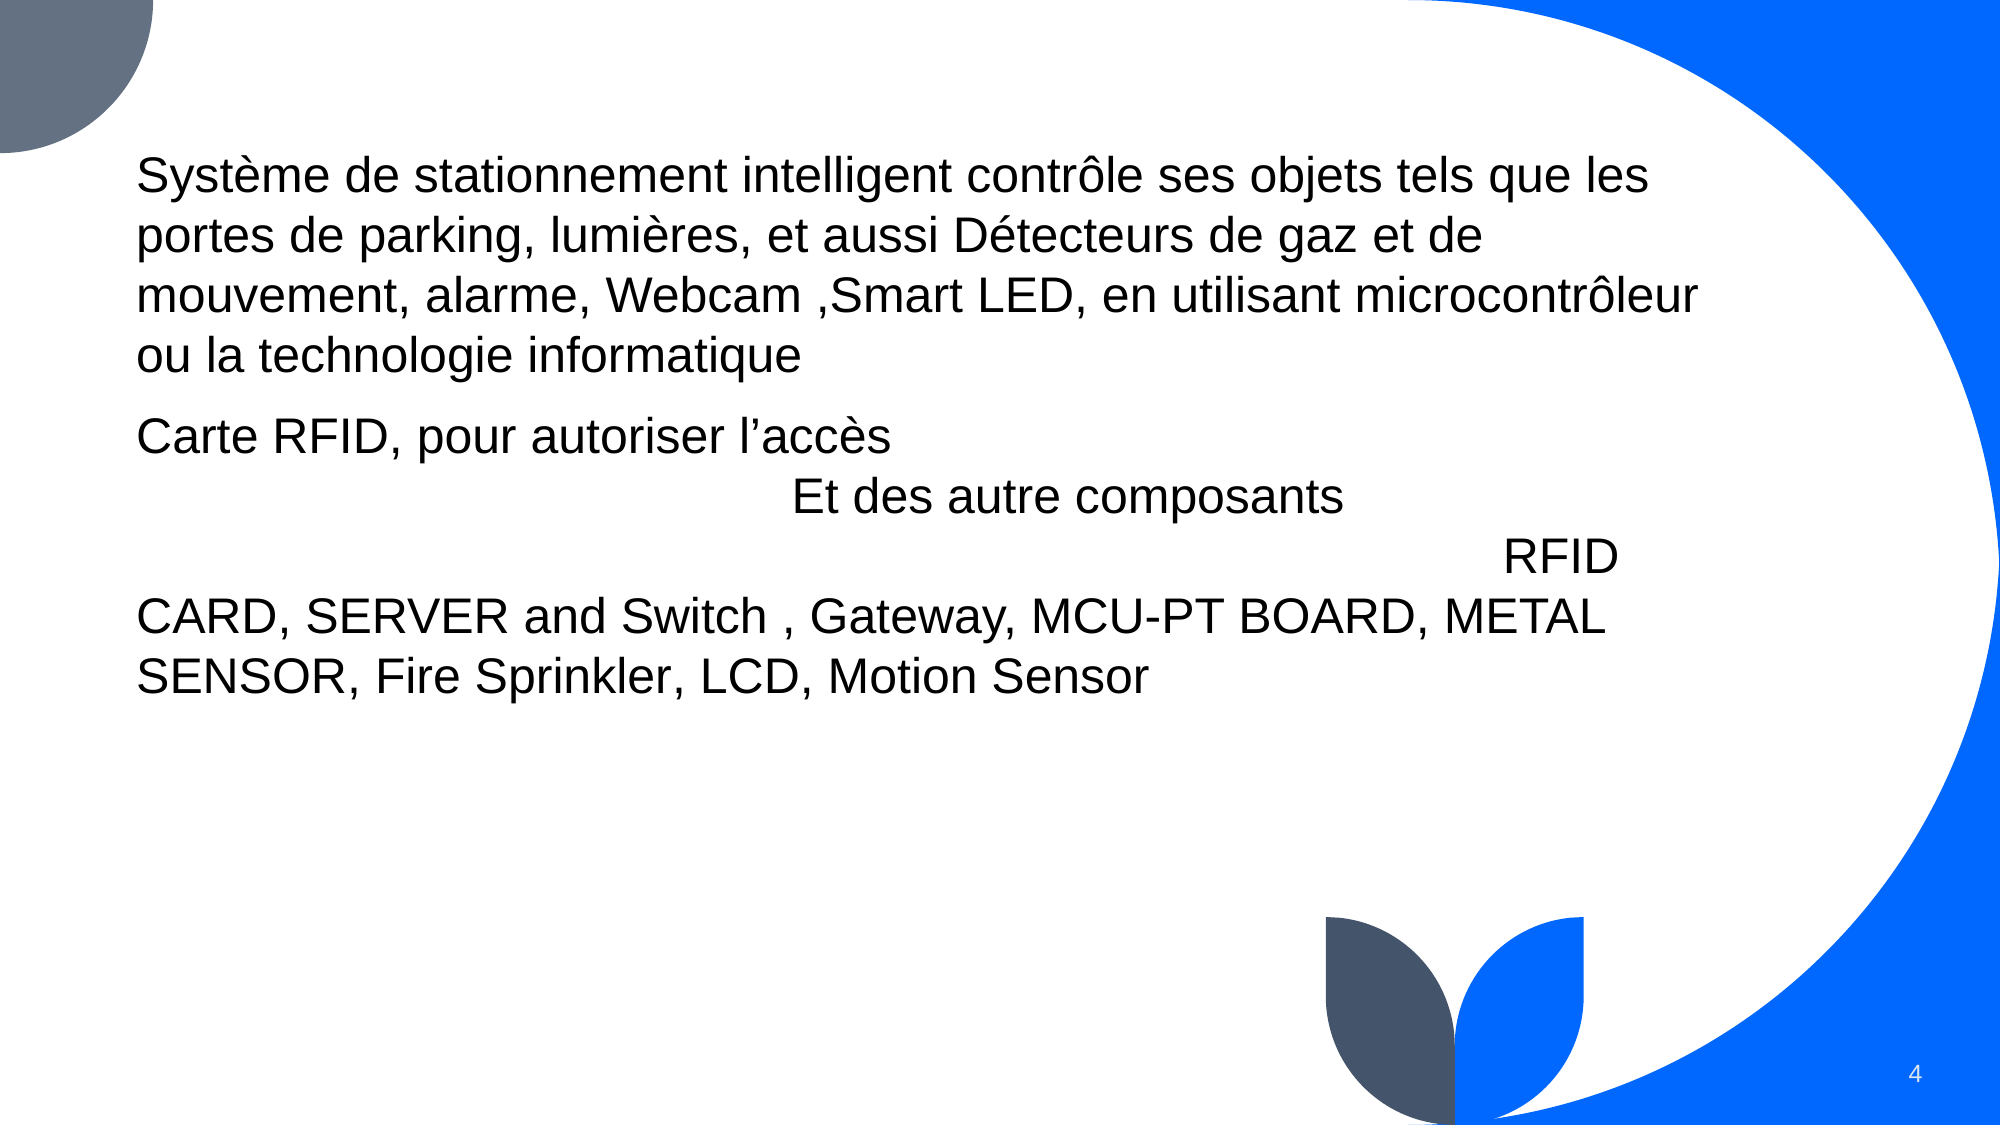

Système de stationnement intelligent contrôle ses objets tels que les portes de parking, lumières, et aussi Détecteurs de gaz et de mouvement, alarme, Webcam ,Smart LED, en utilisant microcontrôleur ou la technologie informatique
Carte RFID, pour autoriser l’accès                                                                                                              Et des autre composants                                                                                                                                RFID CARD, SERVER and Switch , Gateway, MCU-PT BOARD, METAL SENSOR, Fire Sprinkler, LCD, Motion Sensor
4